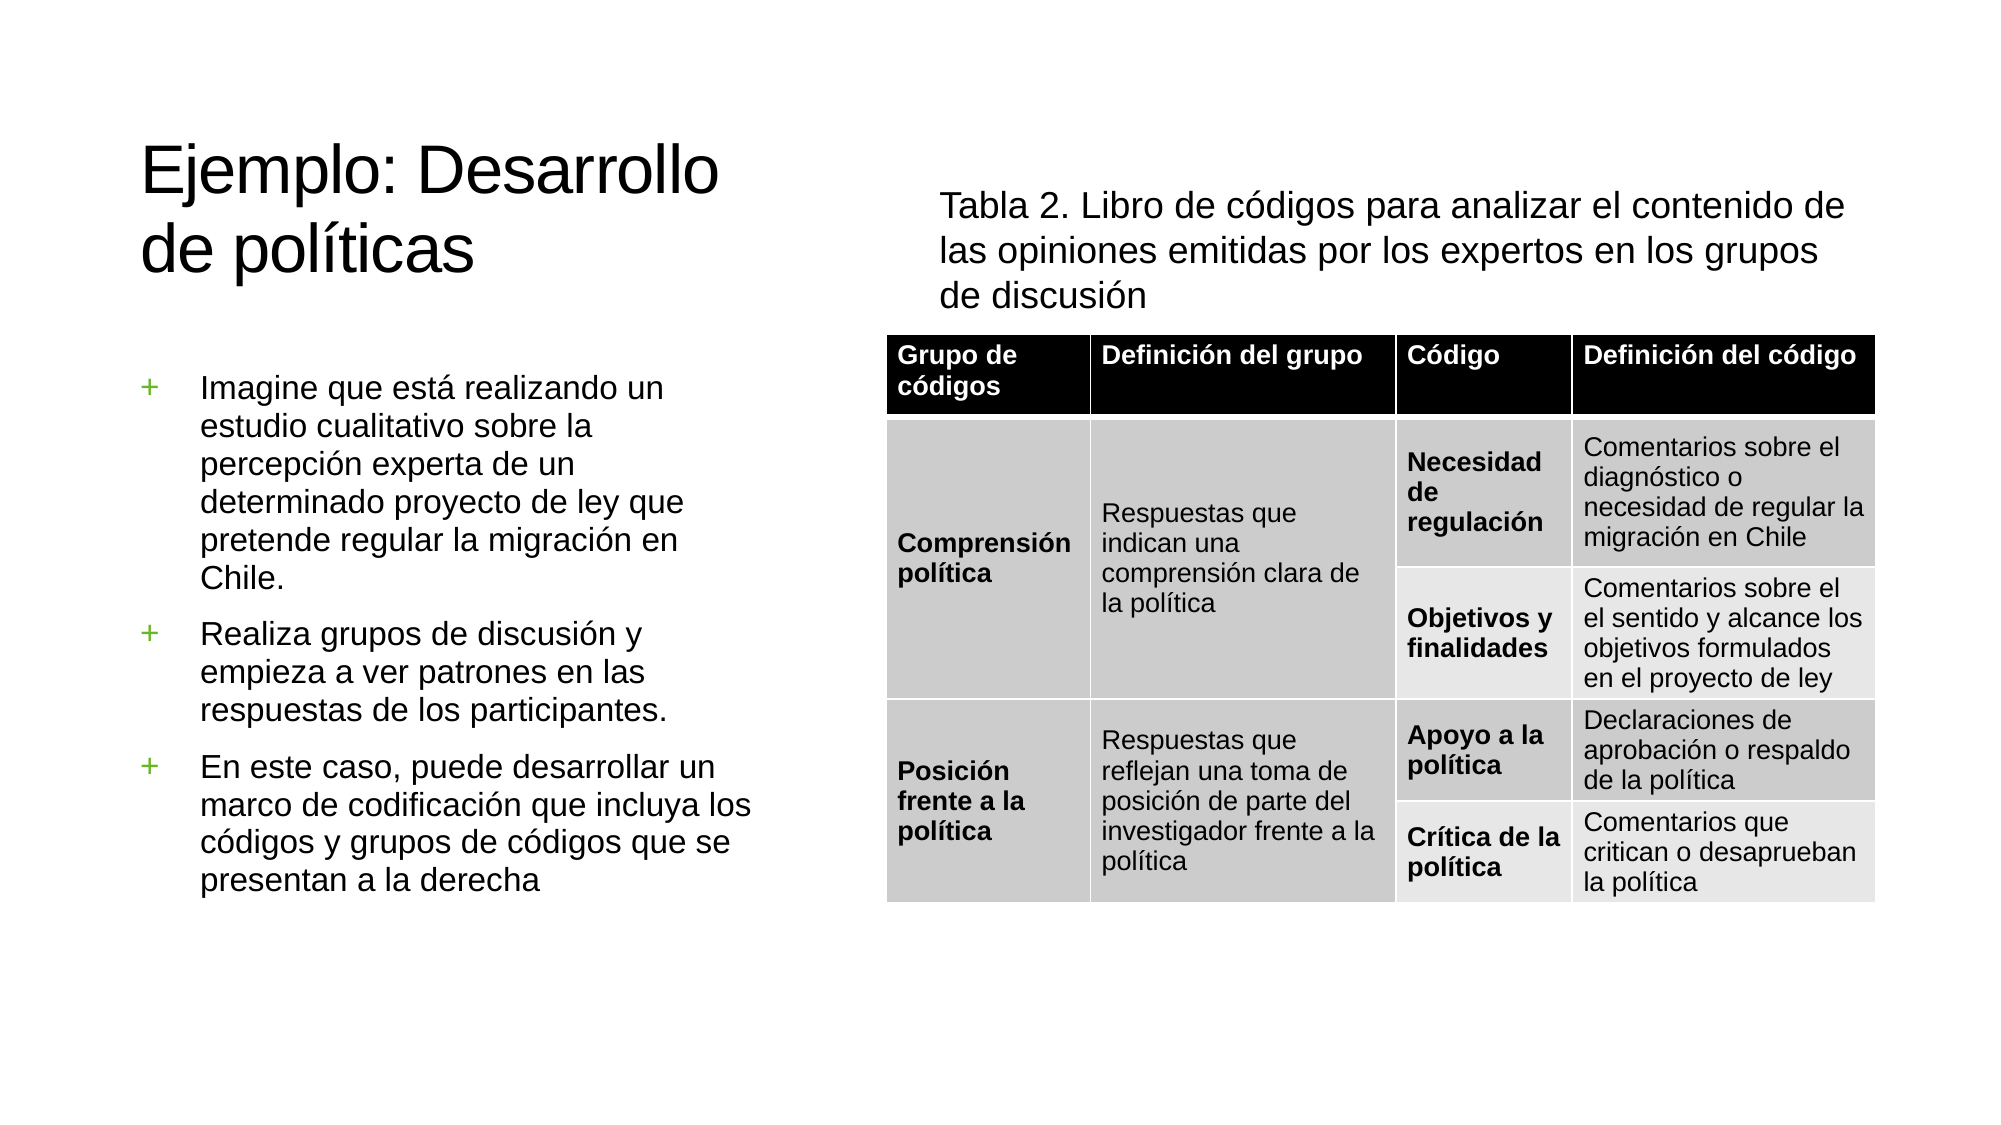

# Ejemplo: Desarrollo de políticas
Tabla 2. Libro de códigos para analizar el contenido de las opiniones emitidas por los expertos en los grupos de discusión
| Grupo de códigos | Definición del grupo | Código | Definición del código |
| --- | --- | --- | --- |
| Comprensión política | Respuestas que indican una comprensión clara de la política | Necesidad de regulación | Comentarios sobre el diagnóstico o necesidad de regular la migración en Chile |
|  |  | Objetivos y finalidades | Comentarios sobre el el sentido y alcance los objetivos formulados en el proyecto de ley |
| Posición frente a la política | Respuestas que reflejan una toma de posición de parte del investigador frente a la política | Apoyo a la política | Declaraciones de aprobación o respaldo de la política |
|  |  | Crítica de la política | Comentarios que critican o desaprueban la política |
Imagine que está realizando un estudio cualitativo sobre la percepción experta de un determinado proyecto de ley que pretende regular la migración en Chile.
Realiza grupos de discusión y empieza a ver patrones en las respuestas de los participantes.
En este caso, puede desarrollar un marco de codificación que incluya los códigos y grupos de códigos que se presentan a la derecha